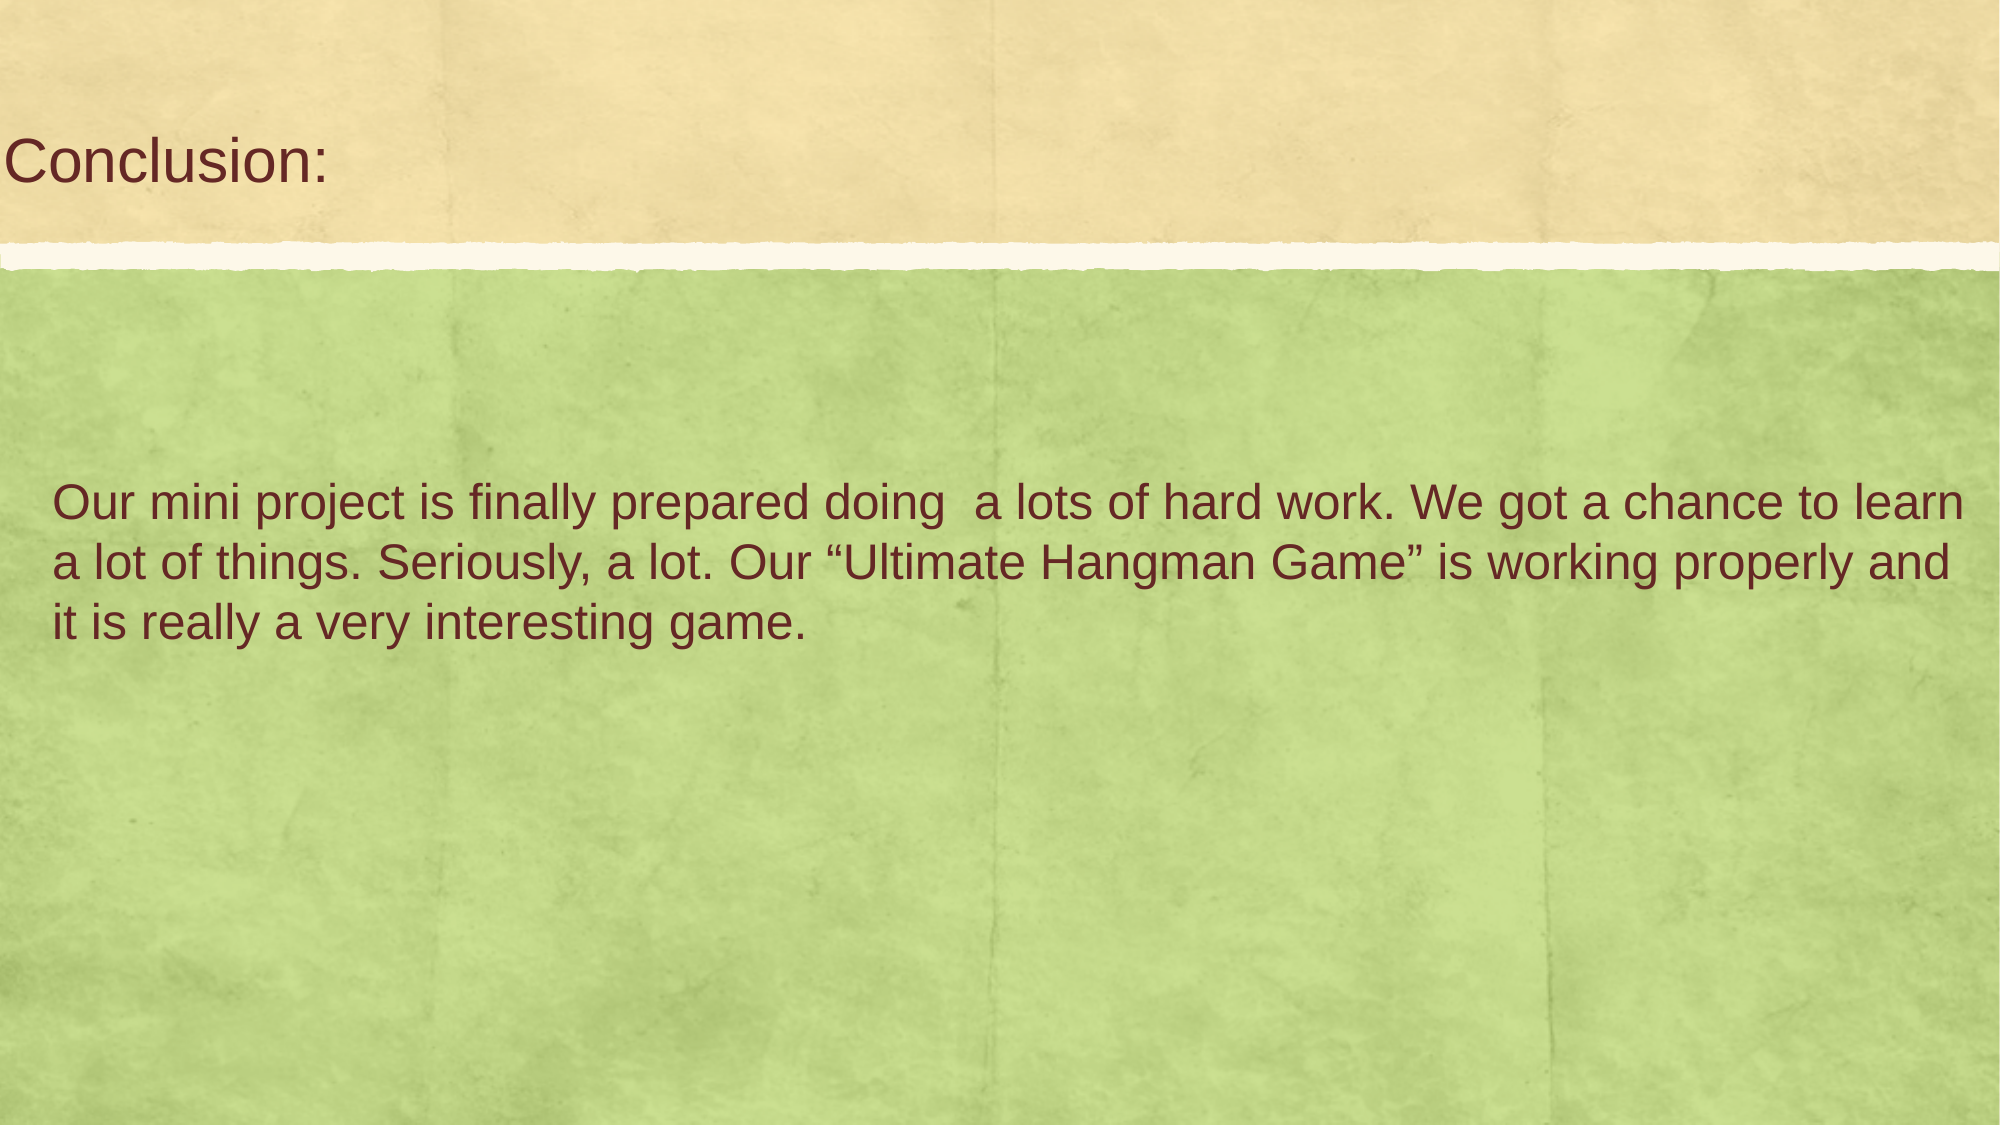

Conclusion:
Our mini project is finally prepared doing  a lots of hard work. We got a chance to learn a lot of things. Seriously, a lot. Our “Ultimate Hangman Game” is working properly and it is really a very interesting game.